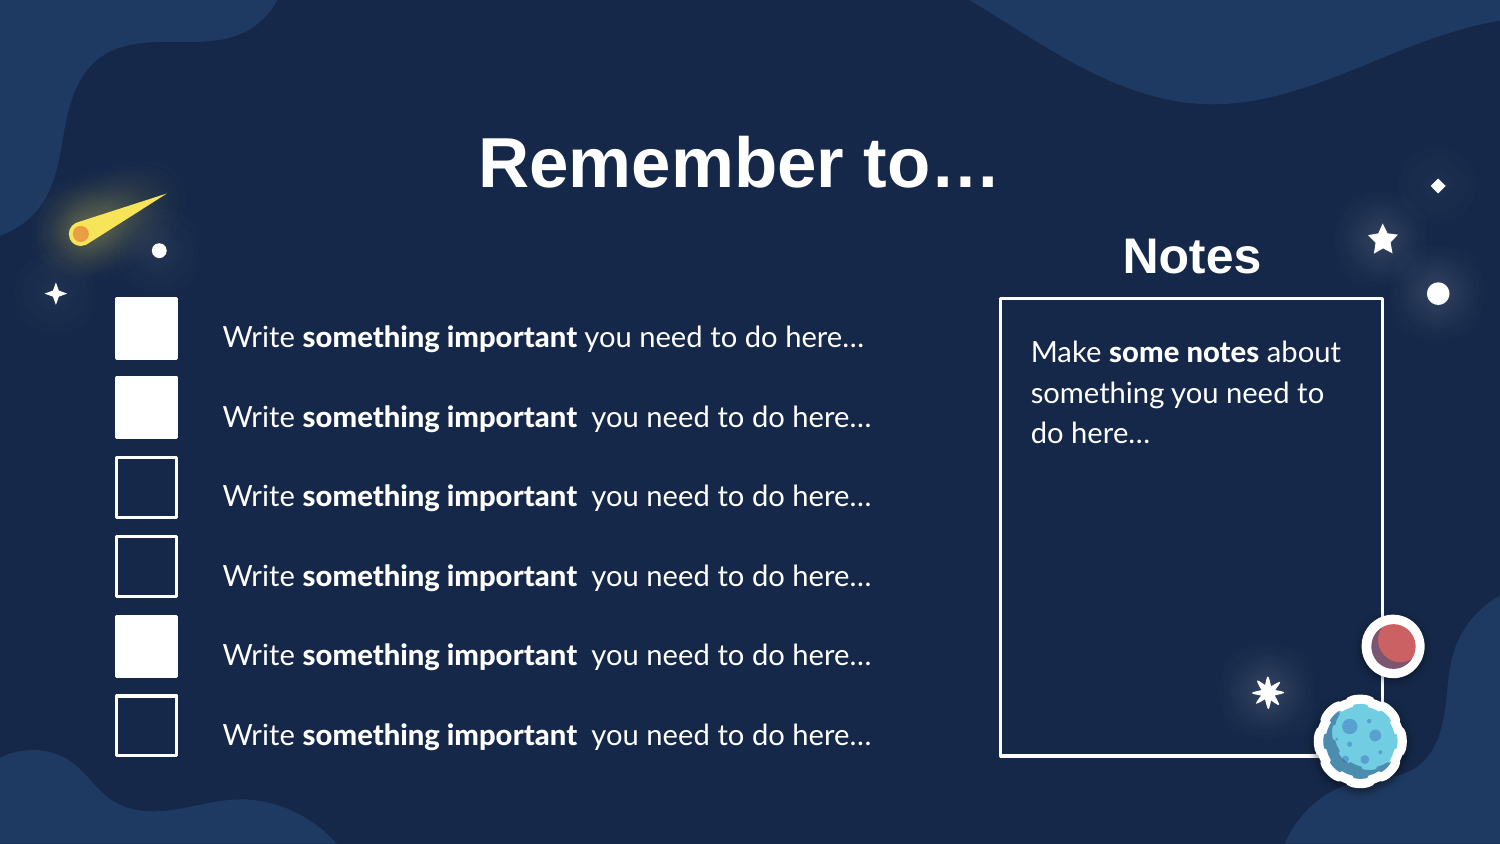

# Remember to…

Notes

Write something important you need to do here…
Make some notes about something you need to do here…

Write something important  you need to do here…

Write something important  you need to do here…

Write something important  you need to do here…

Write something important  you need to do here…

Write something important  you need to do here…